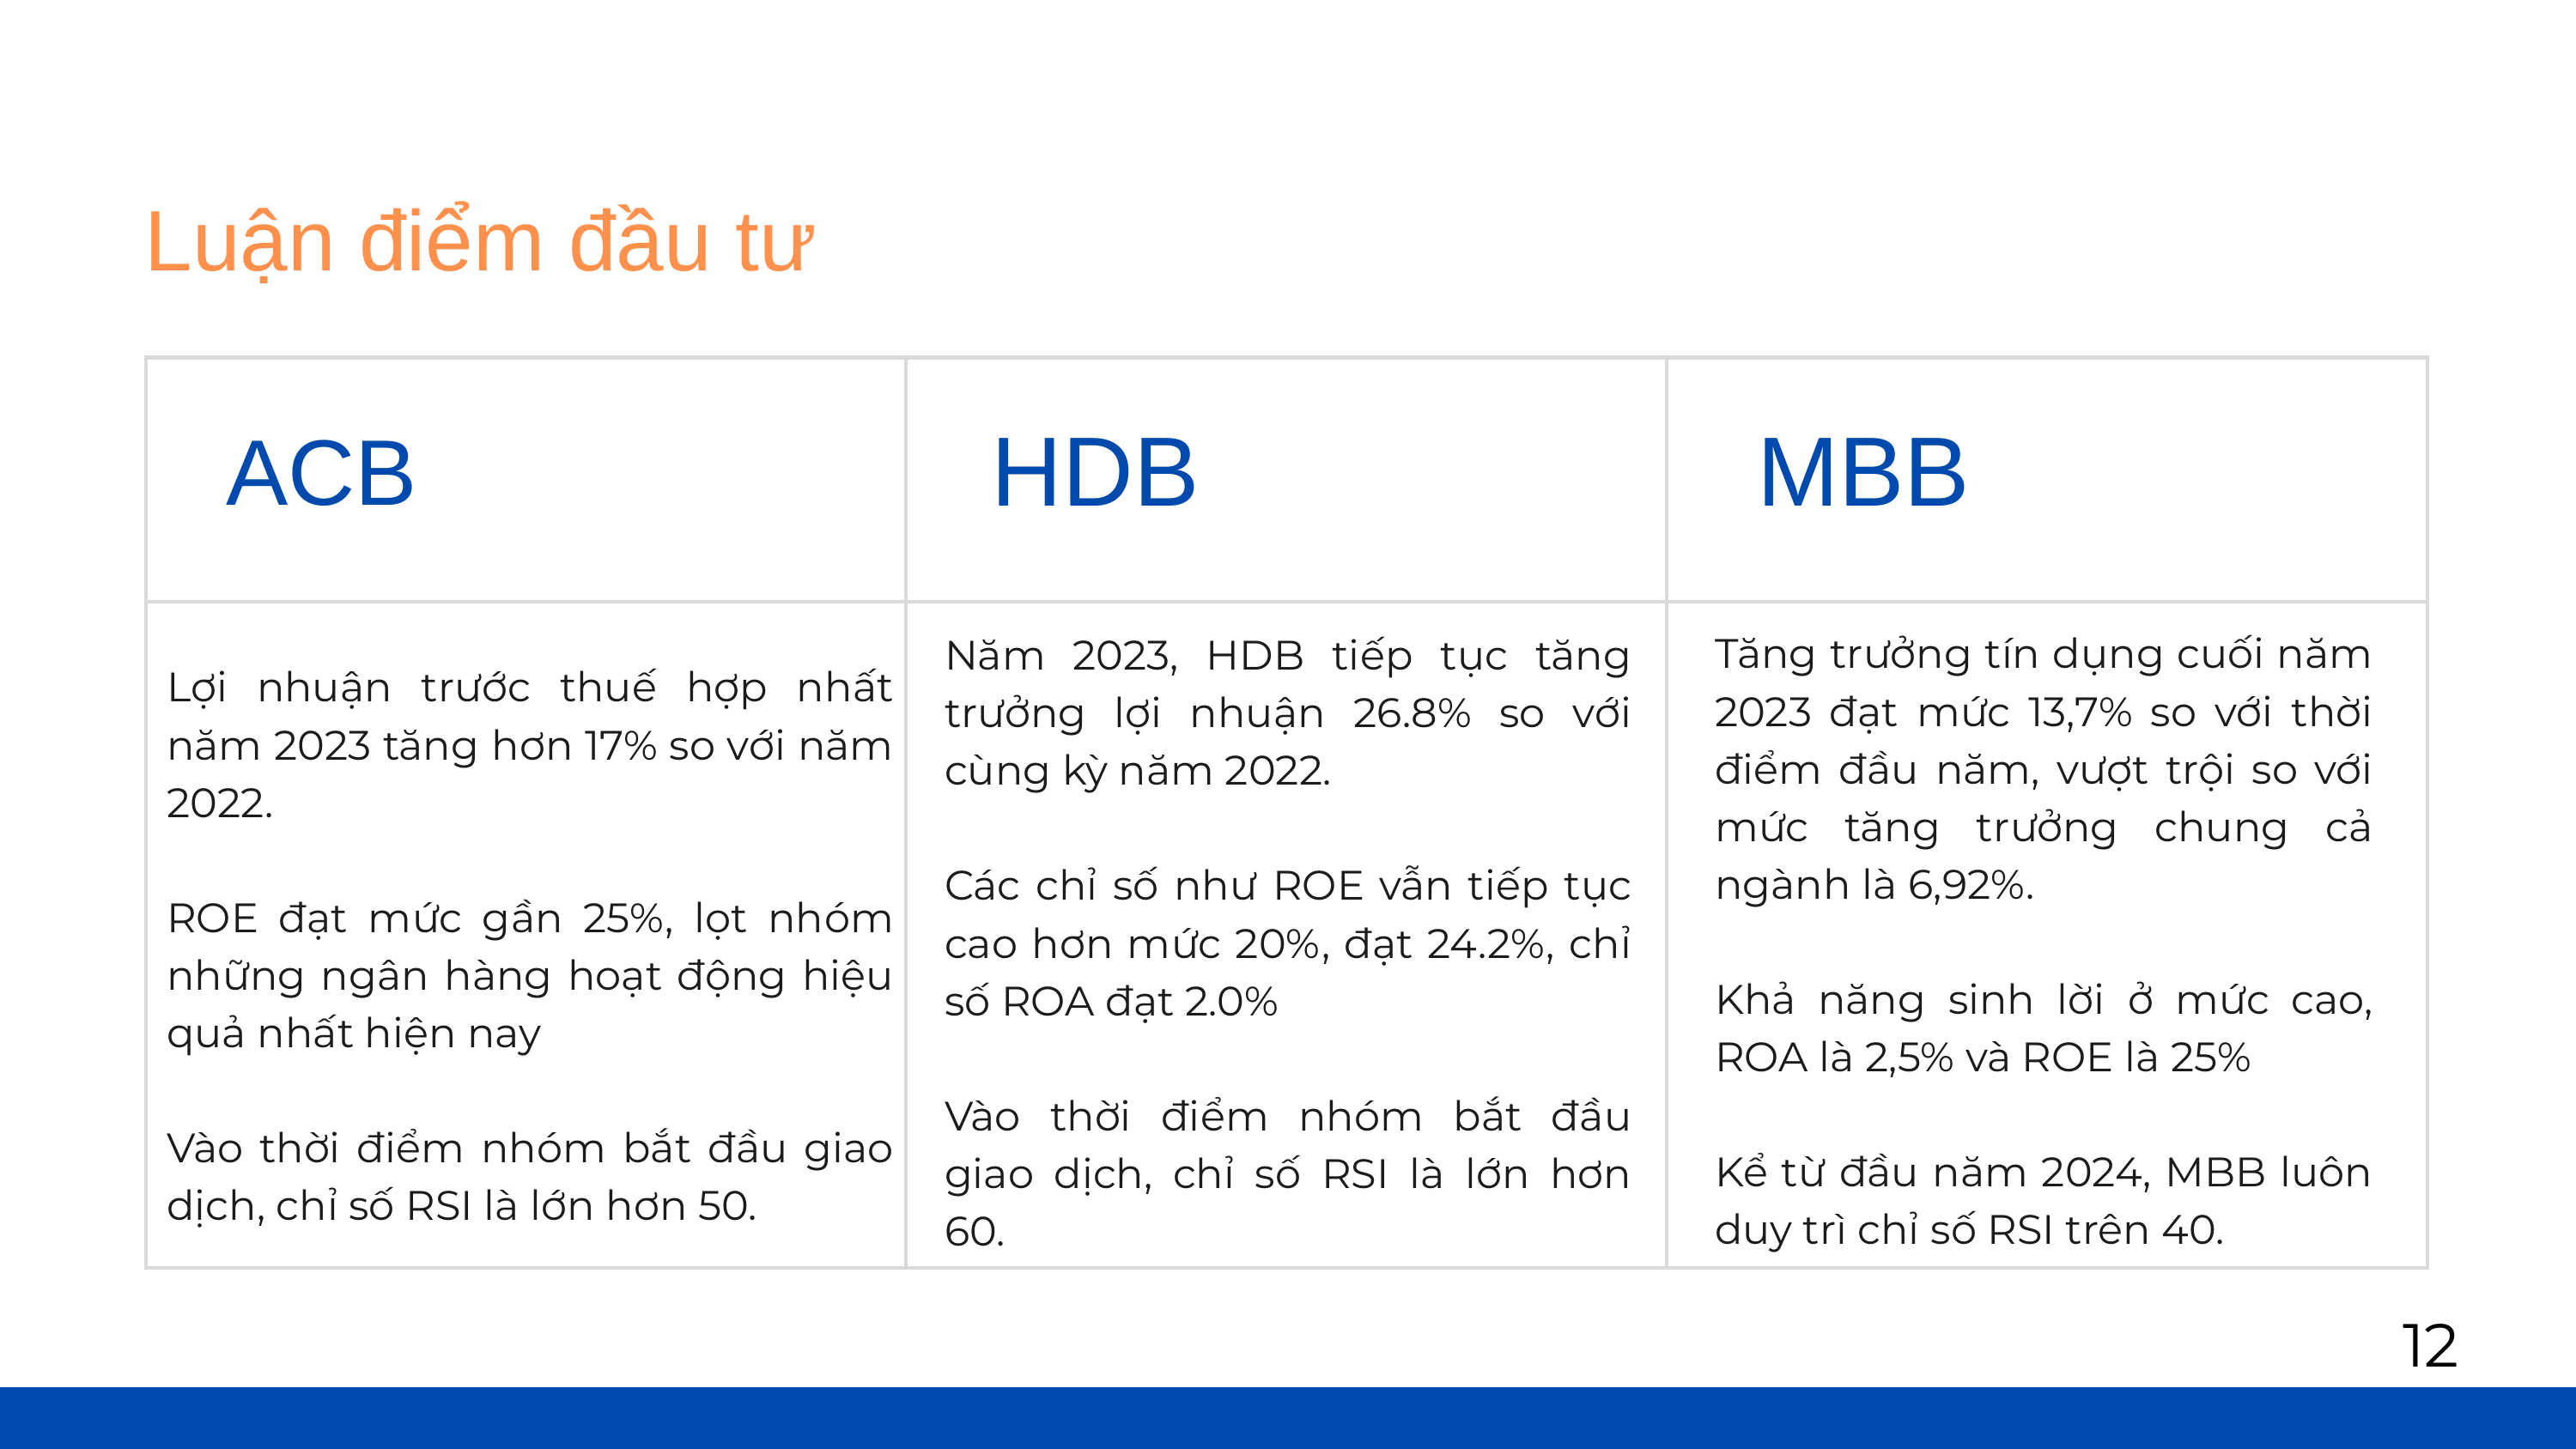

Luận điểm đầu tư
|  |  |  |
| --- | --- | --- |
|  |  |  |
HDB
MBB
ACB
Tăng trưởng tín dụng cuối năm 2023 đạt mức 13,7% so với thời điểm đầu năm, vượt trội so với mức tăng trưởng chung cả ngành là 6,92%.

Khả năng sinh lời ở mức cao, ROA là 2,5% và ROE là 25%

Kể từ đầu năm 2024, MBB luôn duy trì chỉ số RSI trên 40.

Năm 2023, HDB tiếp tục tăng trưởng lợi nhuận 26.8% so với cùng kỳ năm 2022.

Các chỉ số như ROE vẫn tiếp tục cao hơn mức 20%, đạt 24.2%, chỉ số ROA đạt 2.0%

Vào thời điểm nhóm bắt đầu giao dịch, chỉ số RSI là lớn hơn 60.

Lợi nhuận trước thuế hợp nhất năm 2023 tăng hơn 17% so với năm 2022.

ROE đạt mức gần 25%, lọt nhóm những ngân hàng hoạt động hiệu quả nhất hiện nay

Vào thời điểm nhóm bắt đầu giao dịch, chỉ số RSI là lớn hơn 50.
12